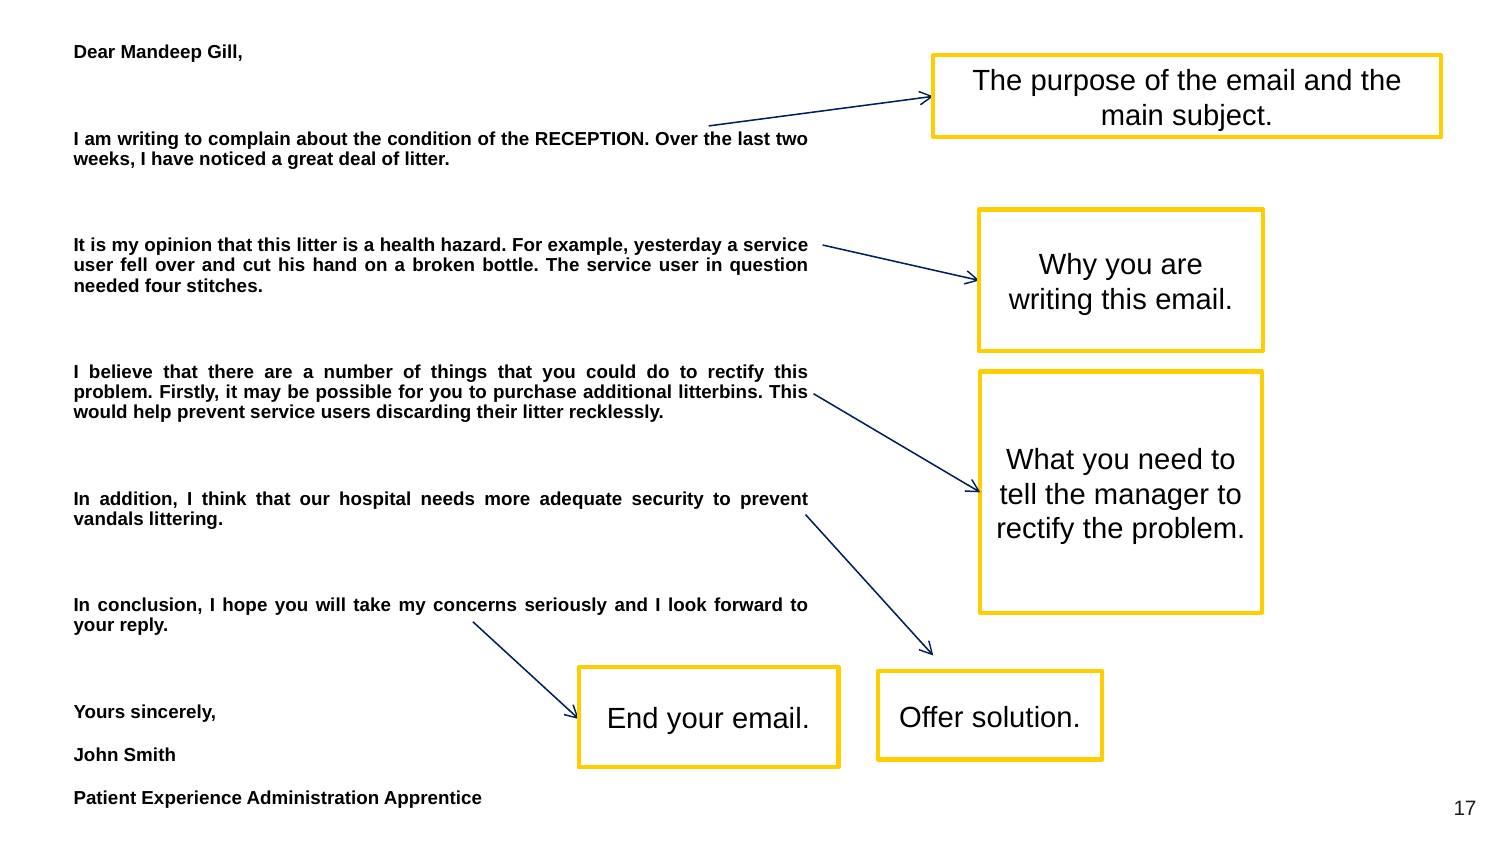

Dear Mandeep Gill,

I am writing to complain about the condition of the RECEPTION. Over the last two weeks, I have noticed a great deal of litter.

It is my opinion that this litter is a health hazard. For example, yesterday a service user fell over and cut his hand on a broken bottle. The service user in question needed four stitches.

I believe that there are a number of things that you could do to rectify this problem. Firstly, it may be possible for you to purchase additional litterbins. This would help prevent service users discarding their litter recklessly.

In addition, I think that our hospital needs more adequate security to prevent vandals littering.

In conclusion, I hope you will take my concerns seriously and I look forward to your reply.

Yours sincerely,
John Smith
Patient Experience Administration Apprentice

The purpose of the email and the main subject.
Why you are writing this email.
What you need to tell the manager to rectify the problem.
End your email.
Offer solution.
17